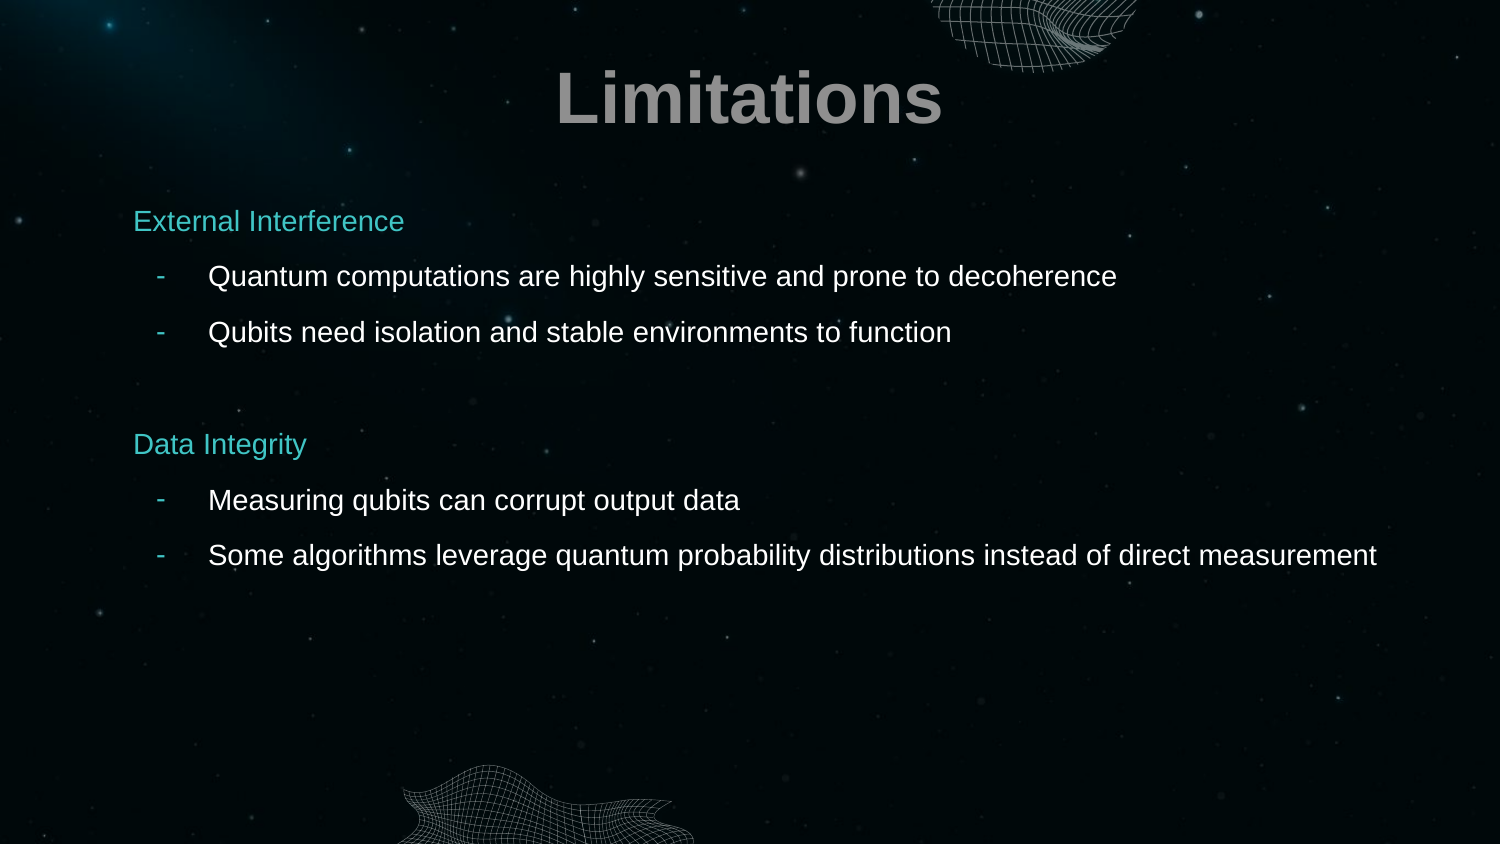

# Limitations
External Interference
Quantum computations are highly sensitive and prone to decoherence
Qubits need isolation and stable environments to function

Data Integrity
Measuring qubits can corrupt output data
Some algorithms leverage quantum probability distributions instead of direct measurement